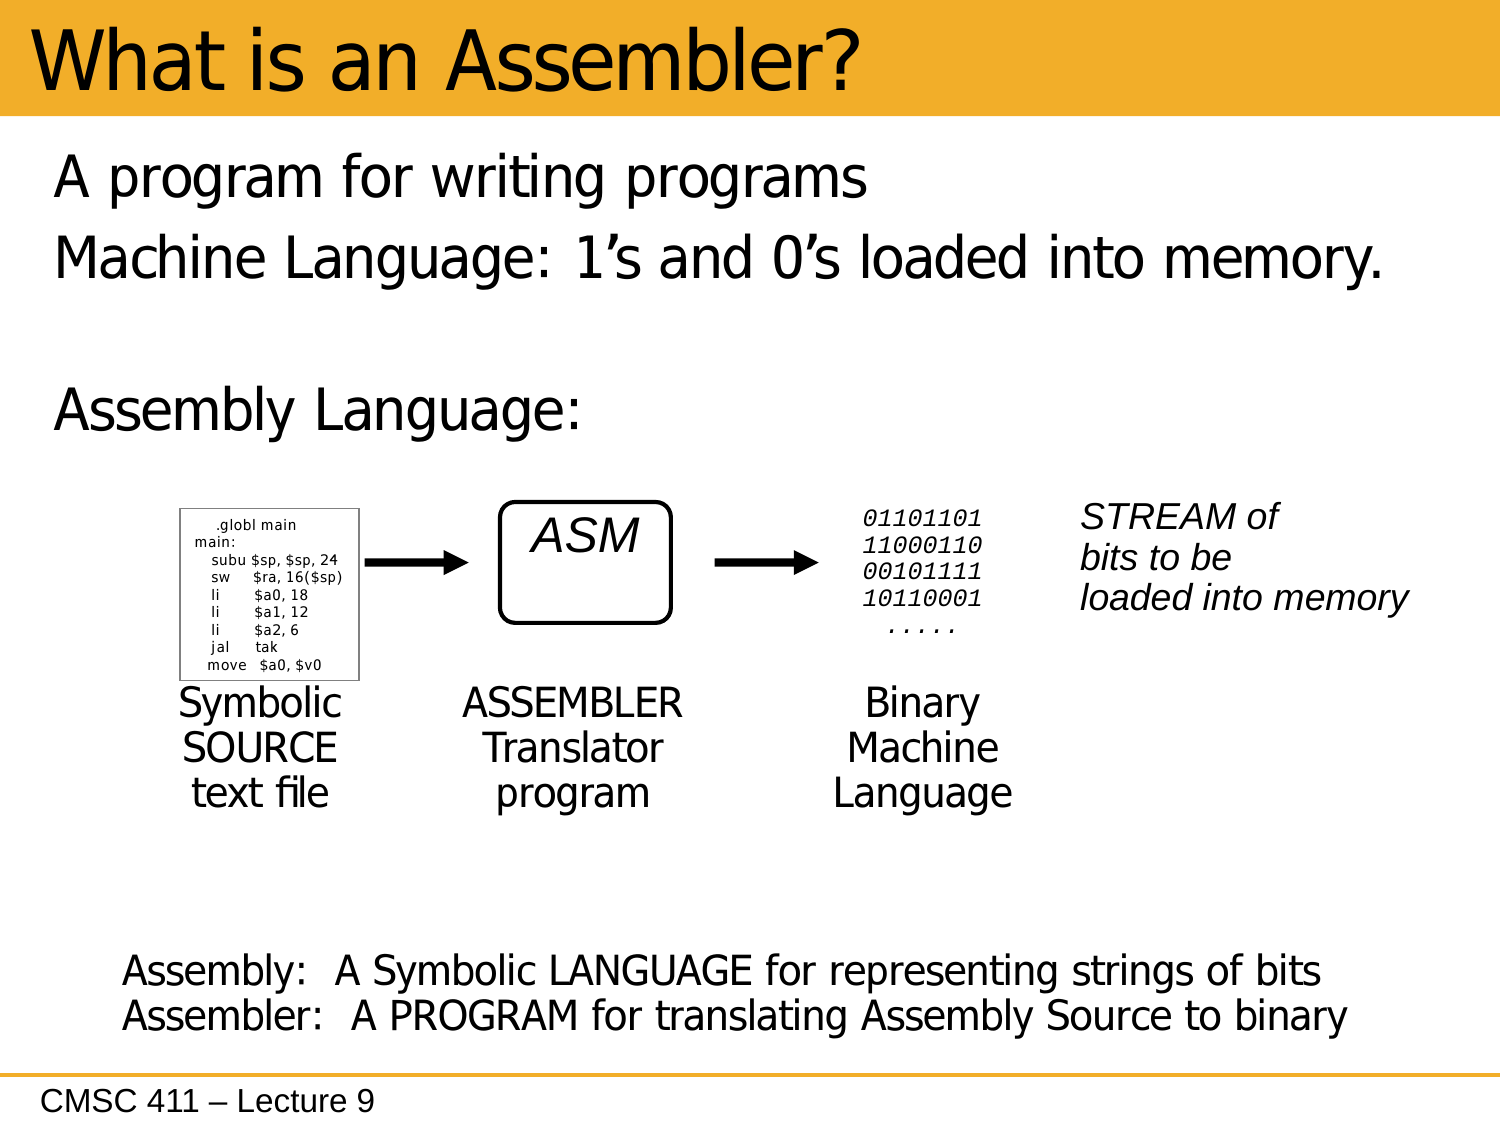

# What is an Assembler?
A program for writing programs
Machine Language: 1’s and 0’s loaded into memory.
Assembly Language:

STREAM of
bits to be
loaded into memory
01101101
11000110
00101111
10110001
.....

ASM
     .globl main
main:
    subu $sp, $sp, 24
    sw     $ra, 16($sp)
    li        $a0, 18
    li        $a1, 12
    li        $a2, 6
    jal      tak
   move   $a0, $v0

Symbolic
SOURCE
text file
ASSEMBLER
Translator
program
Binary
Machine
Language
Assembly:  A Symbolic LANGUAGE for representing strings of bits
Assembler:  A PROGRAM for translating Assembly Source to binary